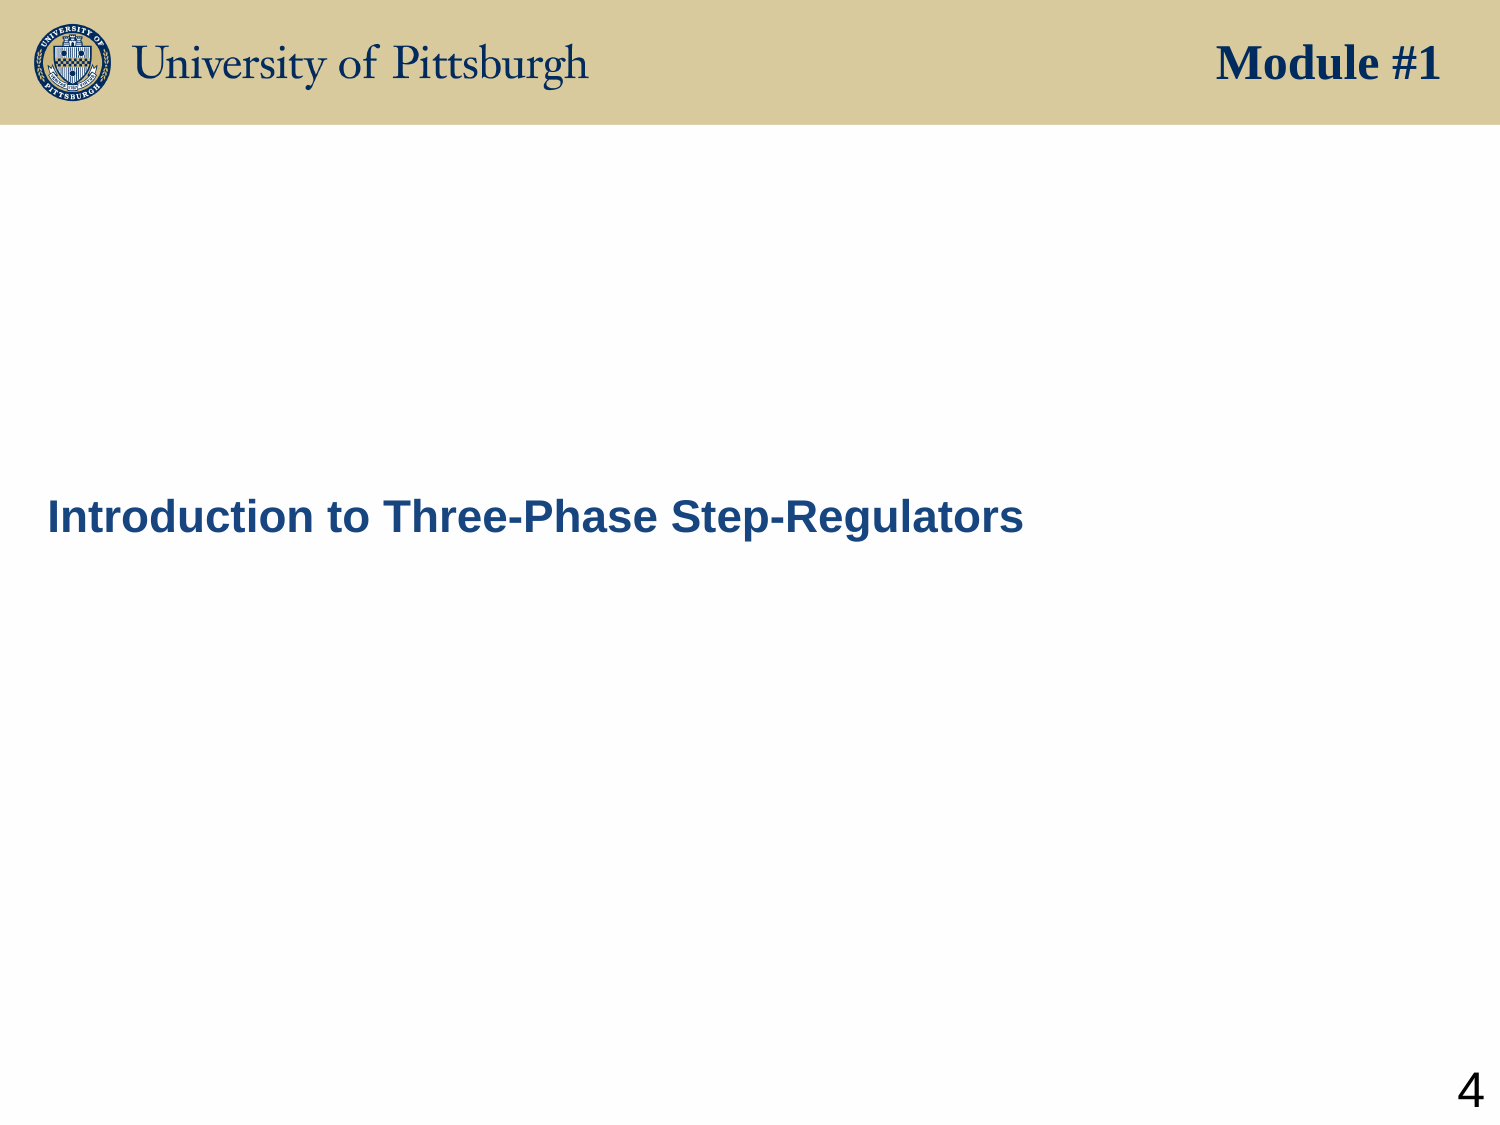

Module #1
# Introduction to Three-Phase Step-Regulators
4